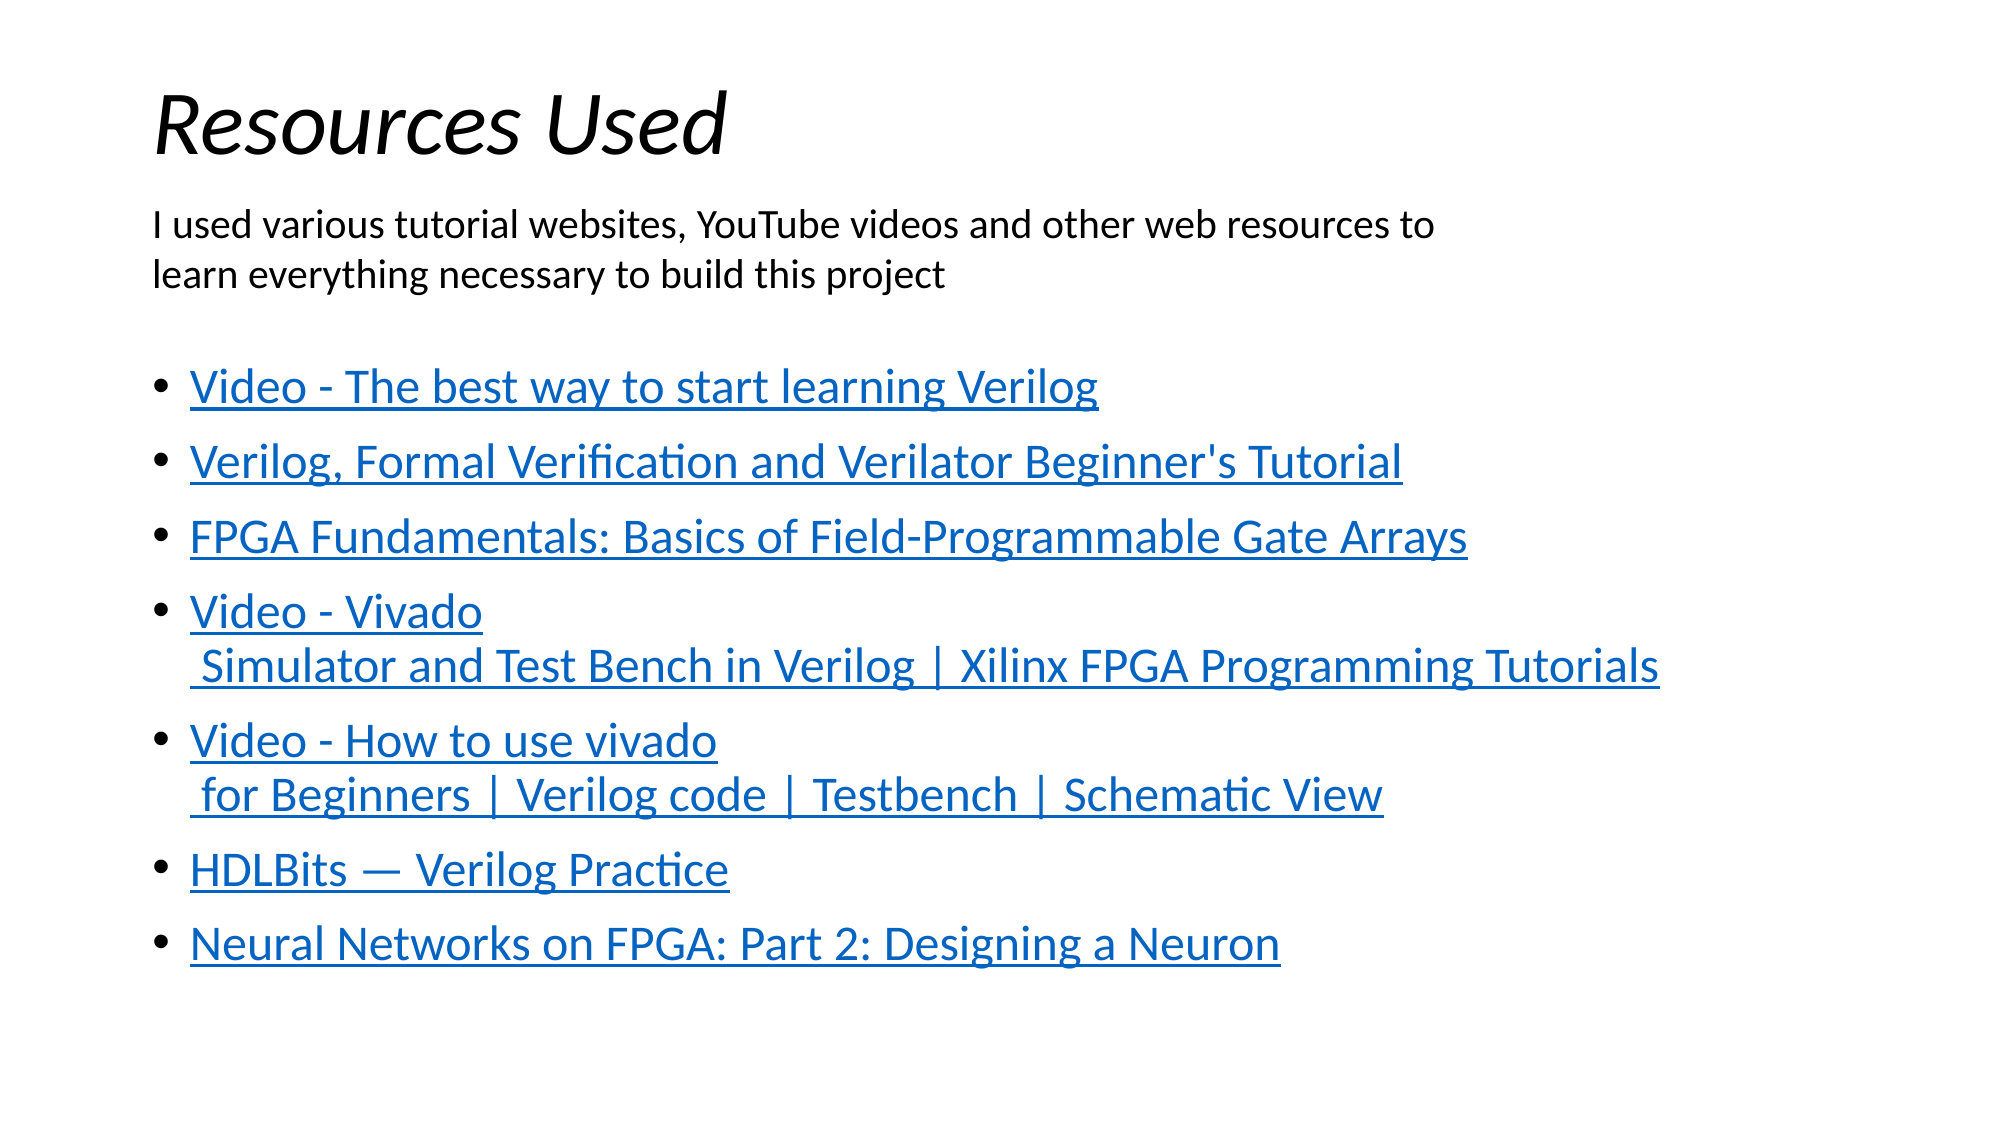

# Resources Used
I used various tutorial websites, YouTube videos and other web resources to learn everything necessary to build this project
Video - The best way to start learning Verilog
Verilog, Formal Verification and Verilator Beginner's Tutorial
FPGA Fundamentals: Basics of Field-Programmable Gate Arrays
Video - Vivado Simulator and Test Bench in Verilog | Xilinx FPGA Programming Tutorials
Video - How to use vivado for Beginners | Verilog code | Testbench | Schematic View
HDLBits — Verilog Practice
Neural Networks on FPGA: Part 2: Designing a Neuron